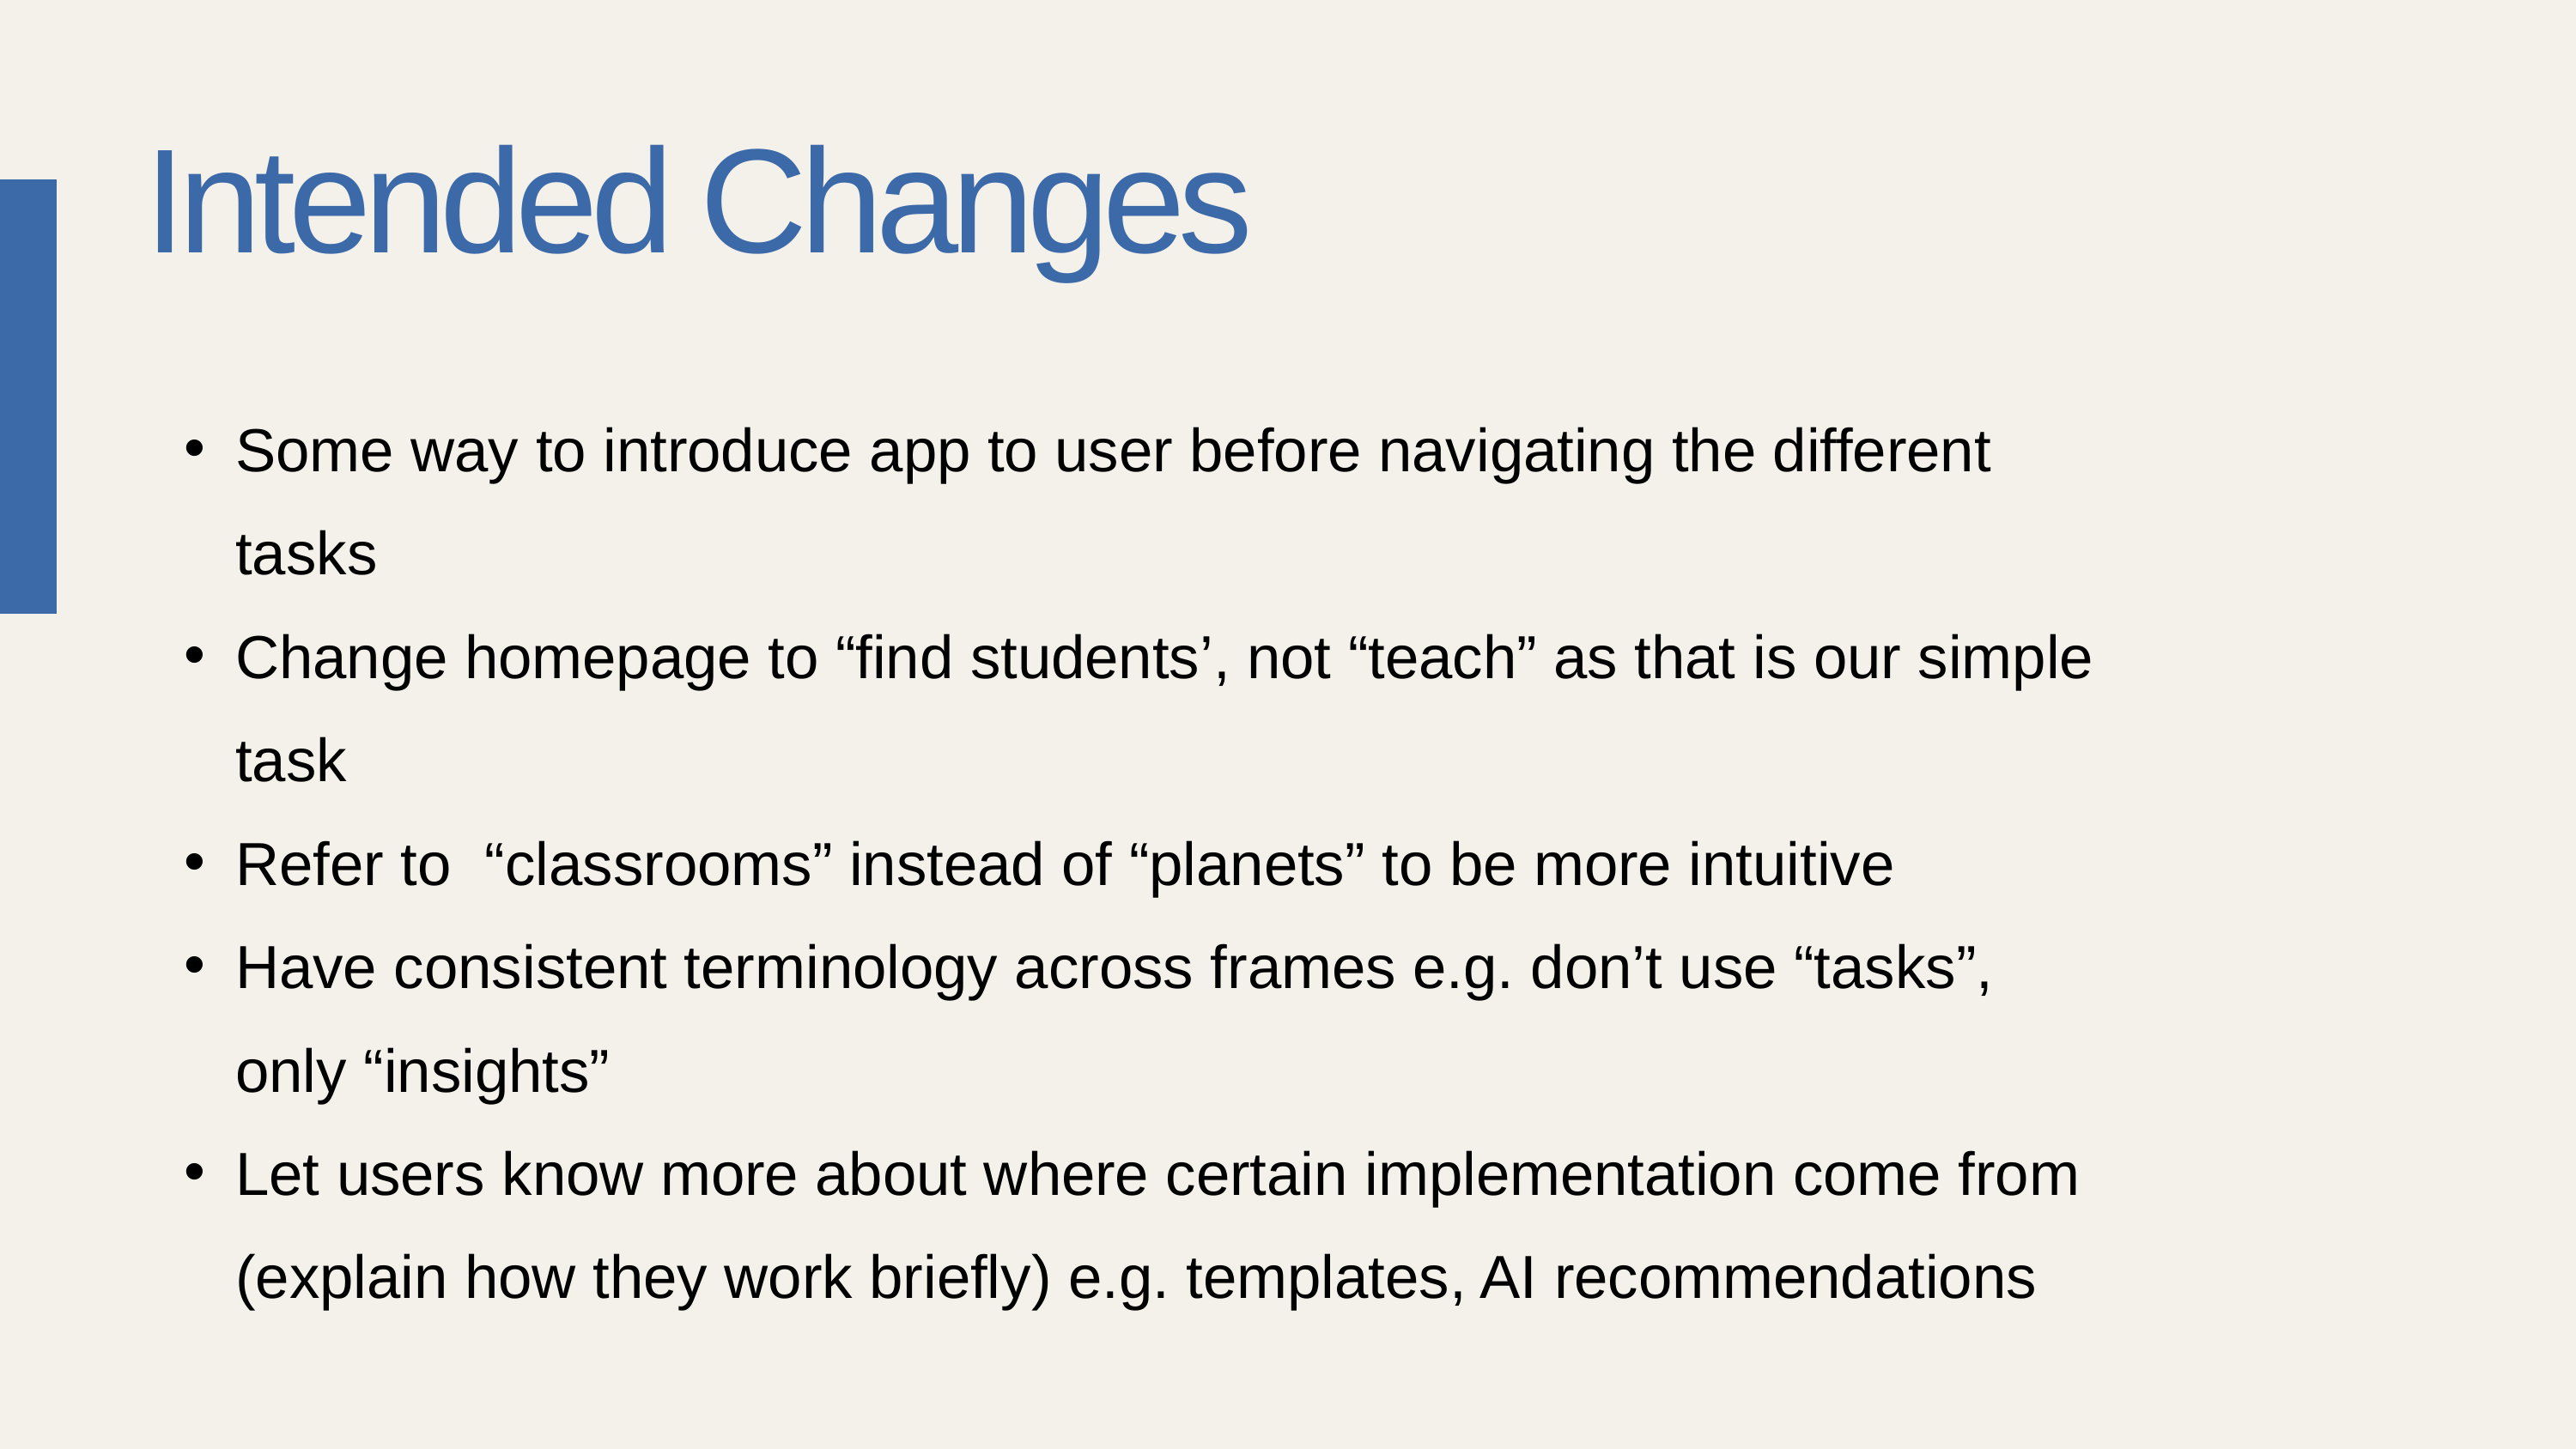

Intended Changes

Some way to introduce app to user before navigating the different tasks
Change homepage to “find students’, not “teach” as that is our simple task
Refer to  “classrooms” instead of “planets” to be more intuitive
Have consistent terminology across frames e.g. don’t use “tasks”, only “insights”
Let users know more about where certain implementation come from (explain how they work briefly) e.g. templates, AI recommendations